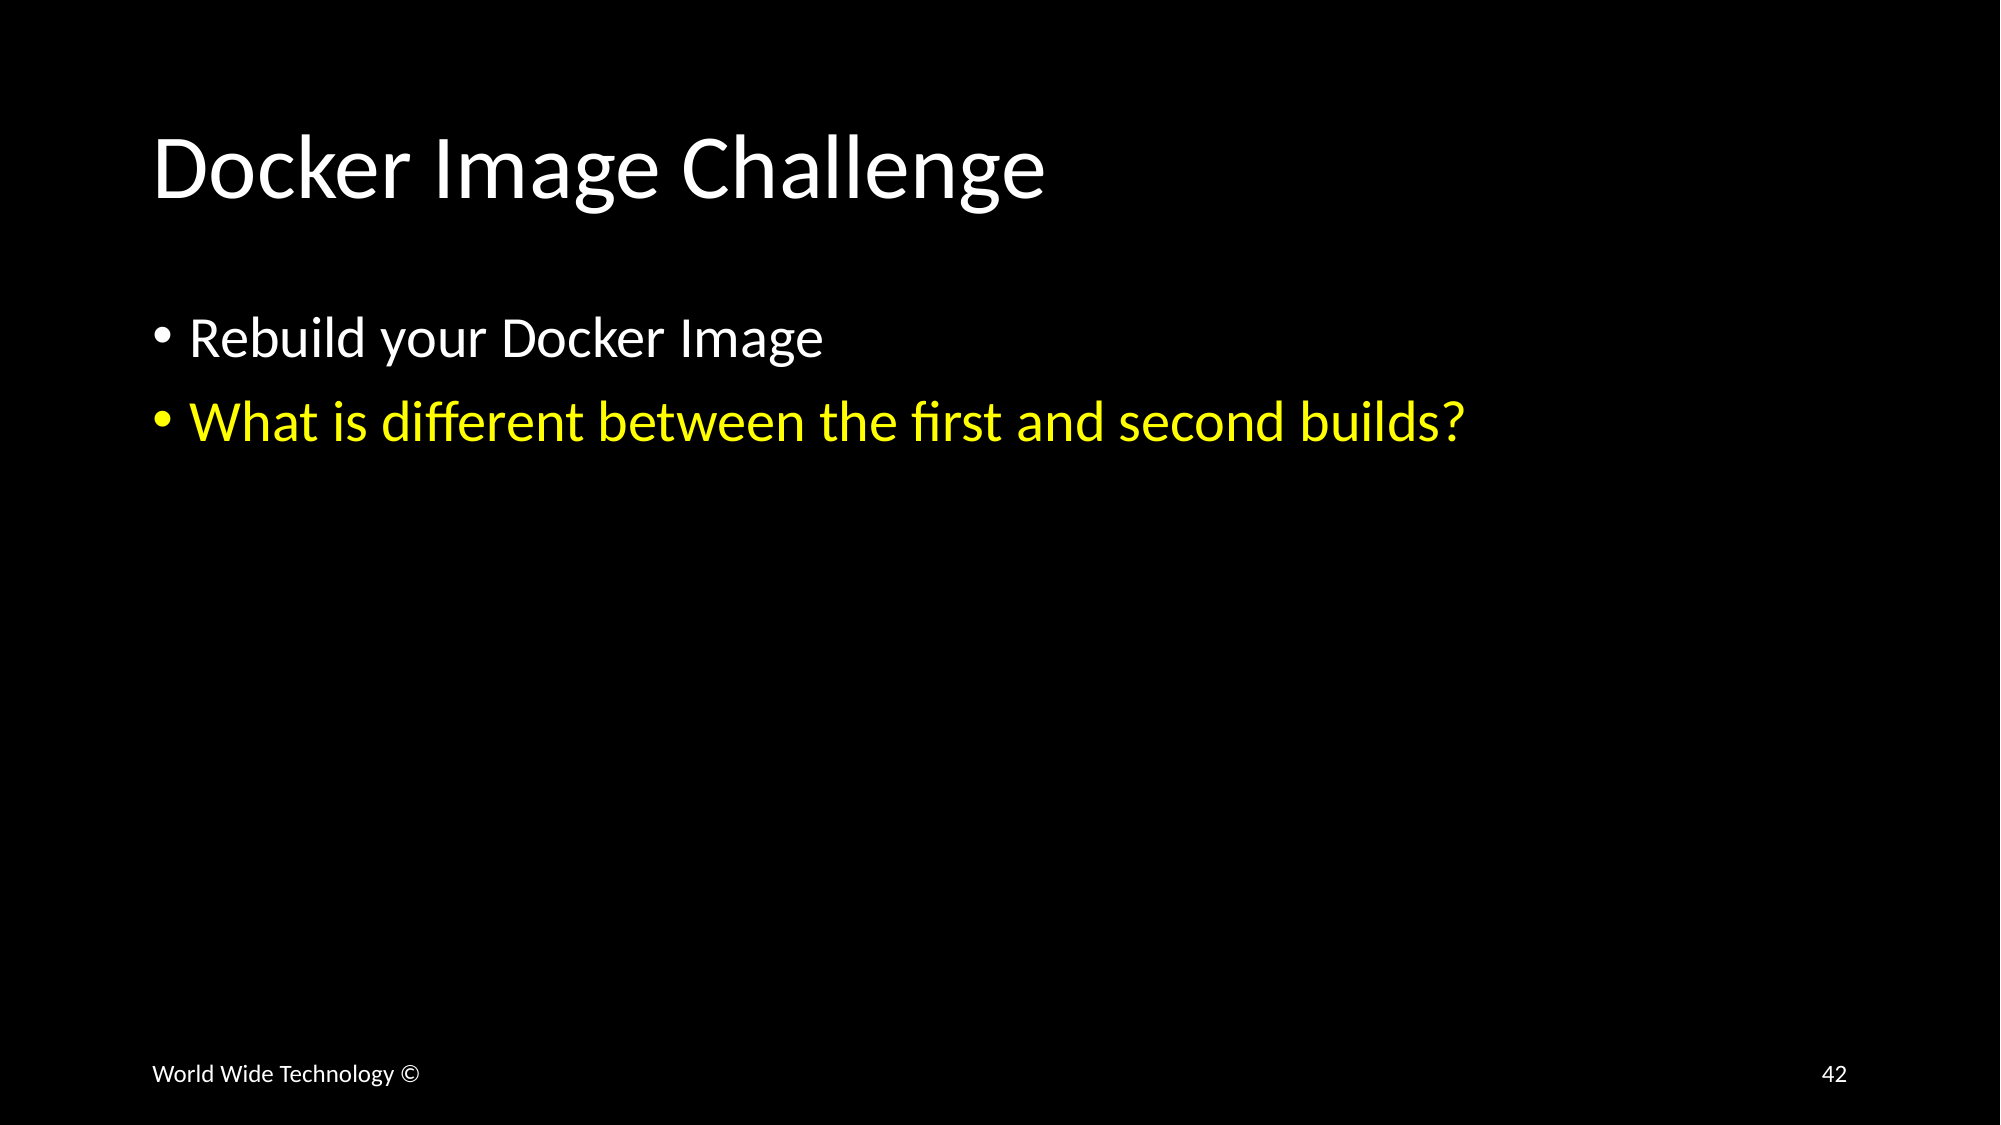

# Docker Image Challenge
Rebuild your Docker Image
What is different between the first and second builds?

World Wide Technology ©
42